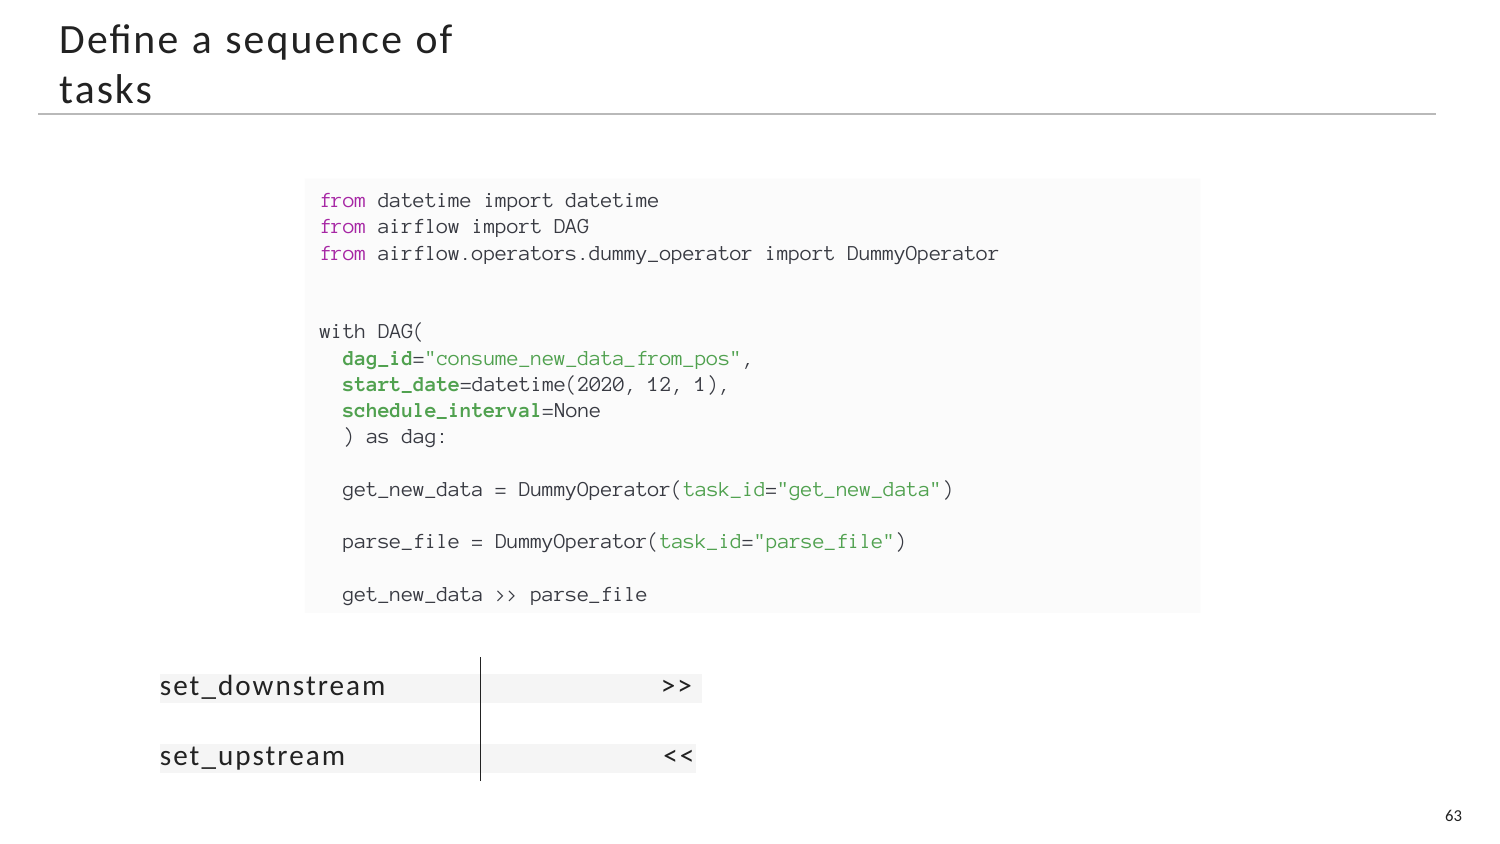

# Define a sequence of tasks
from datetime import datetime
from airflow import DAG
from airflow.operators.dummy_operator import DummyOperator
with DAG(
  dag_id="consume_new_data_from_pos",
  start_date=datetime(2020, 12, 1),
  schedule_interval=None
  ) as dag:
  get_new_data = DummyOperator(task_id="get_new_data")
  parse_file = DummyOperator(task_id="parse_file")
  get_new_data >> parse_file
set_downstream                                >>

set_upstream                                     <<

63
CONFIDENTIAL  |  © 2019 EPAM Systems, Inc.
© 2020 EPAM Systems, Inc.